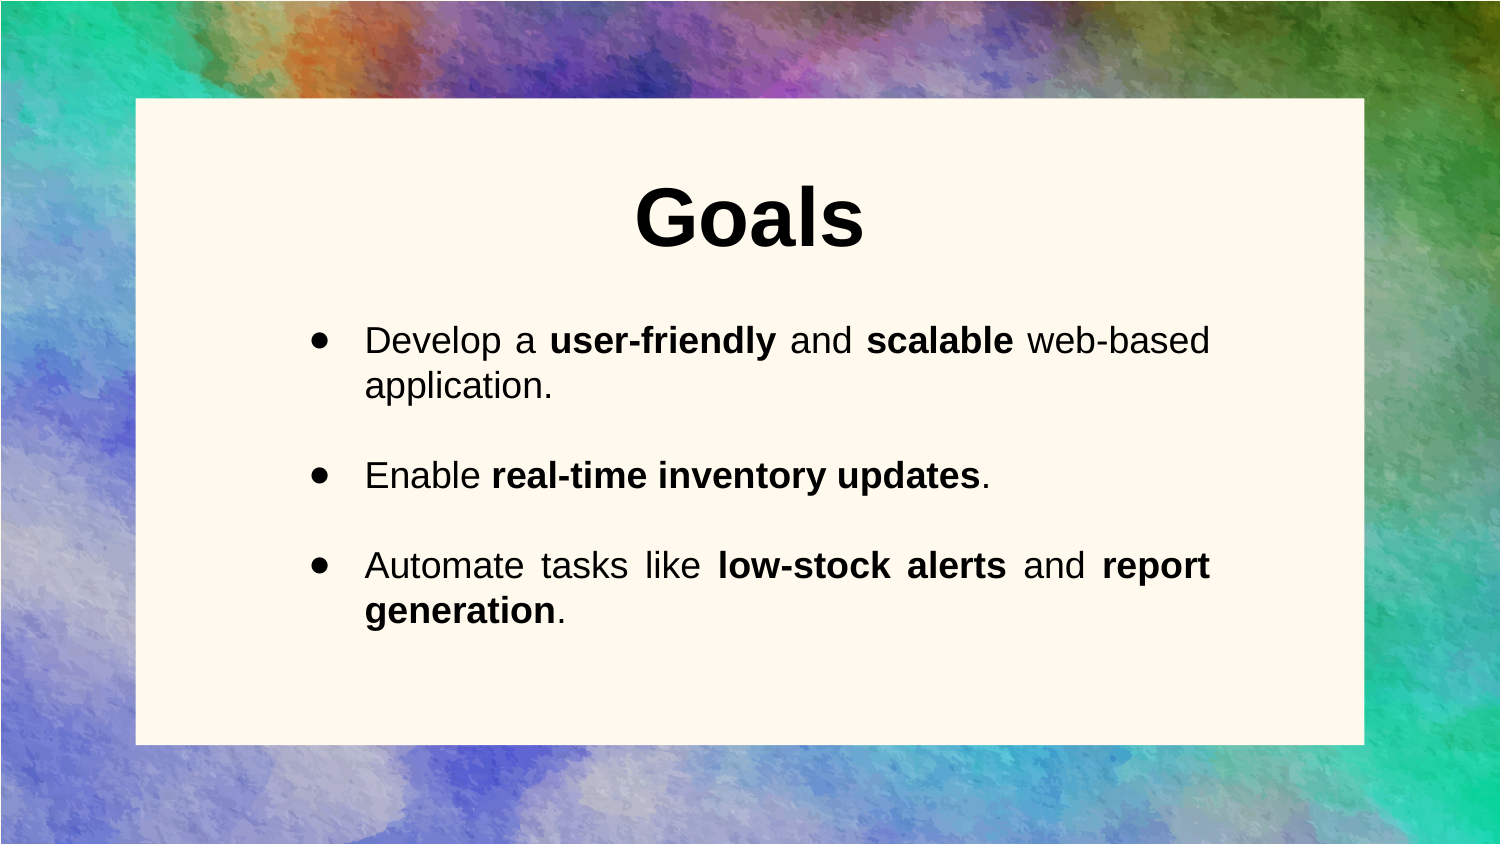

# Goals
Develop a user-friendly and scalable web-based application.

Enable real-time inventory updates.

Automate tasks like low-stock alerts and report generation.